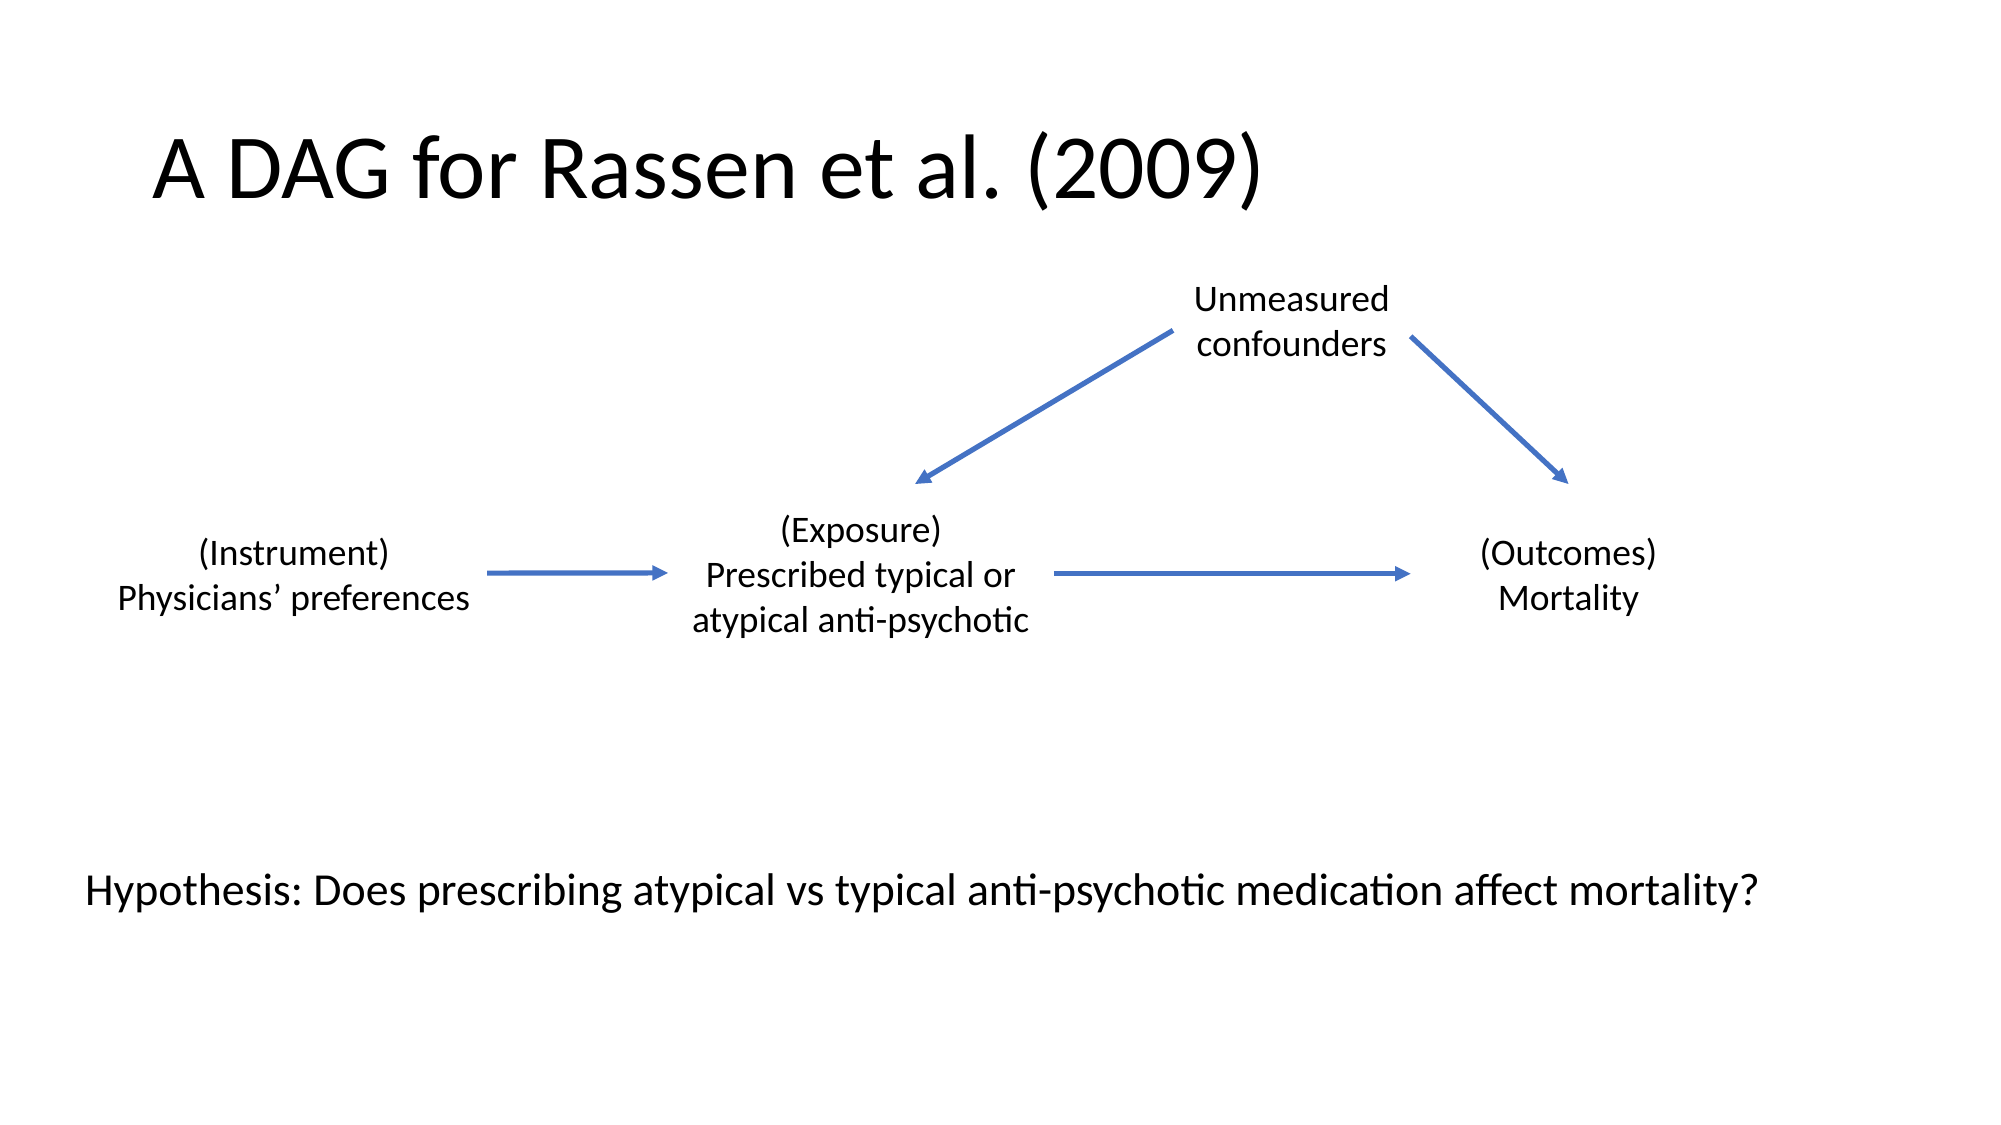

# A DAG for Rassen et al. (2009)
Unmeasured confounders
(Exposure)
Prescribed typical or atypical anti-psychotic
(Outcomes)
Mortality
(Instrument)
Physicians’ preferences
Hypothesis: Does prescribing atypical vs typical anti-psychotic medication affect mortality?